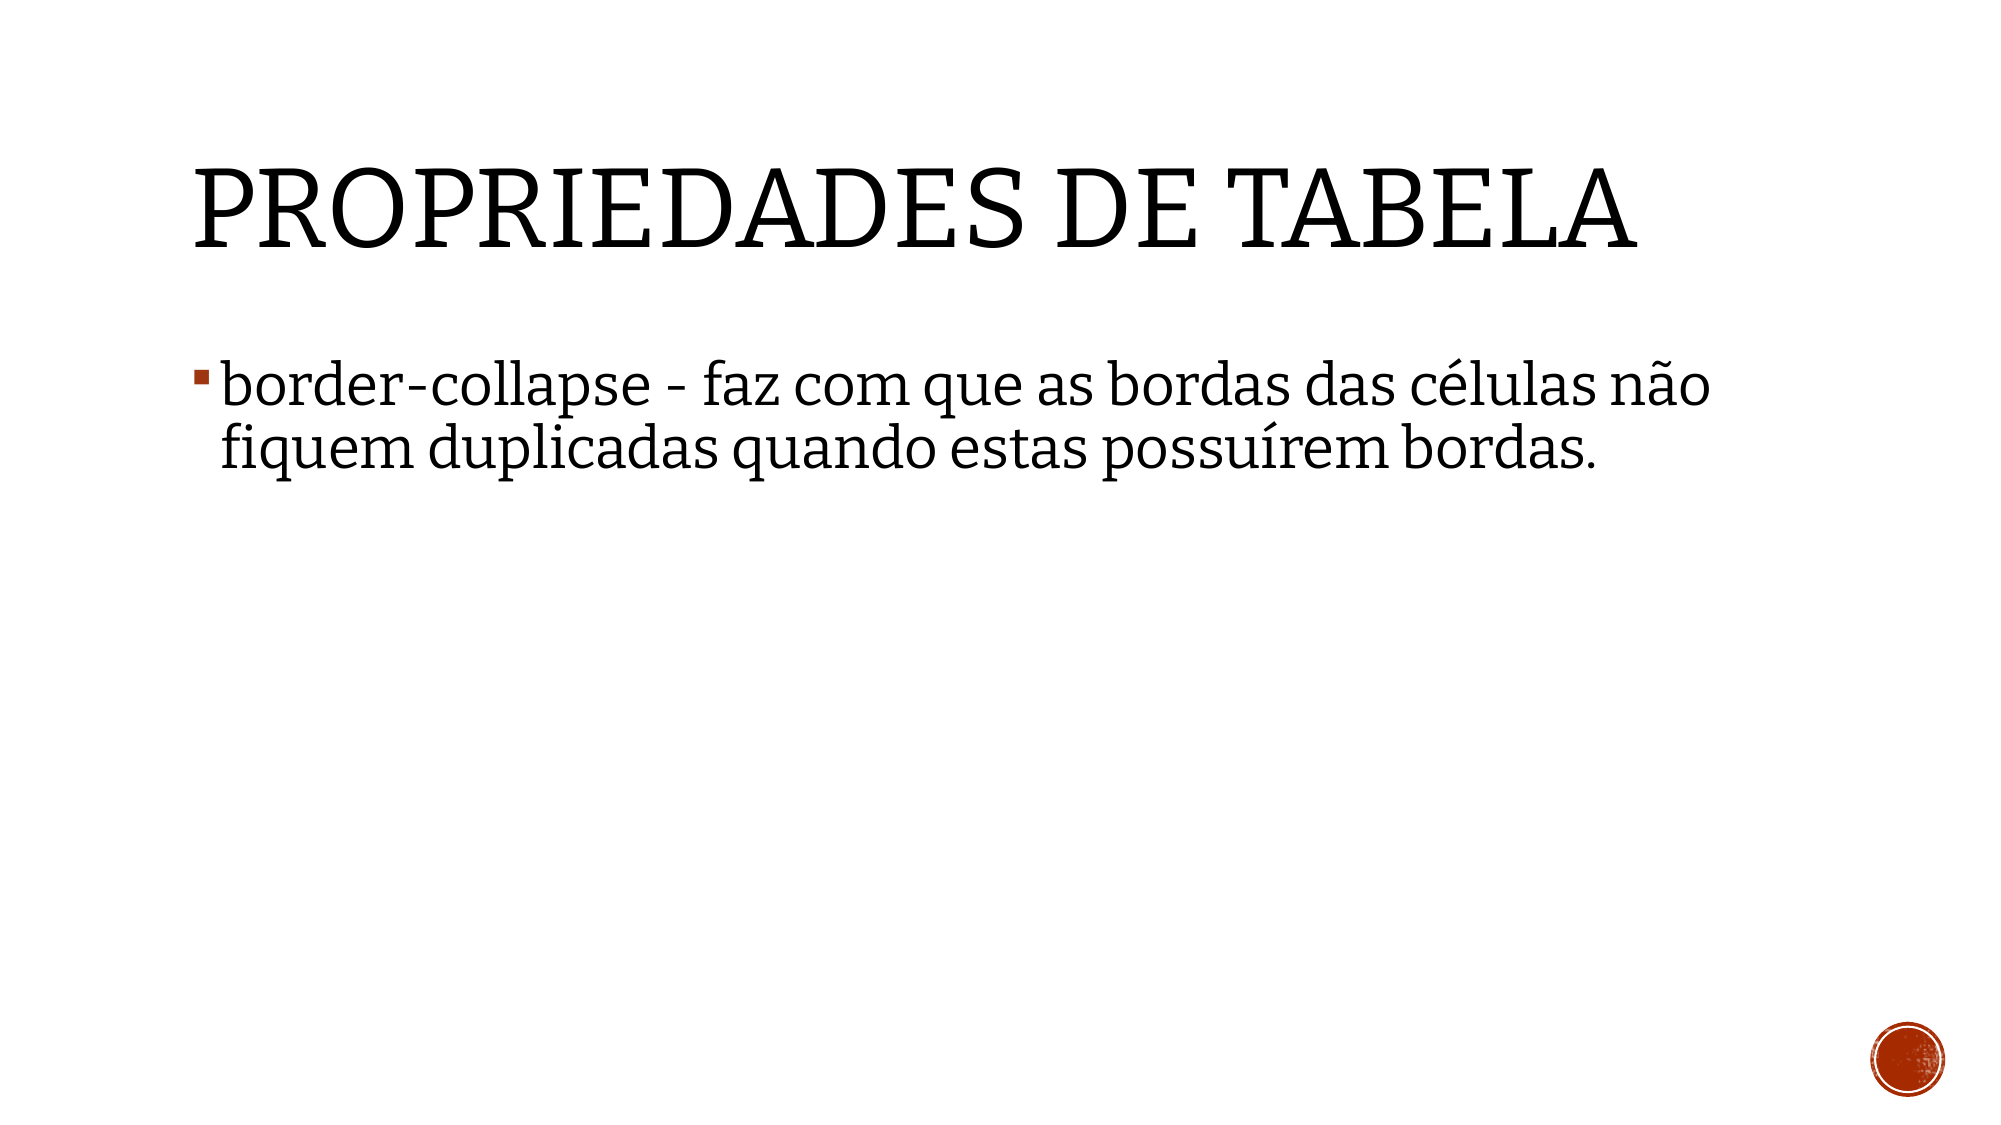

# Propriedades de tabela
border-collapse - faz com que as bordas das células não fiquem duplicadas quando estas possuírem bordas.